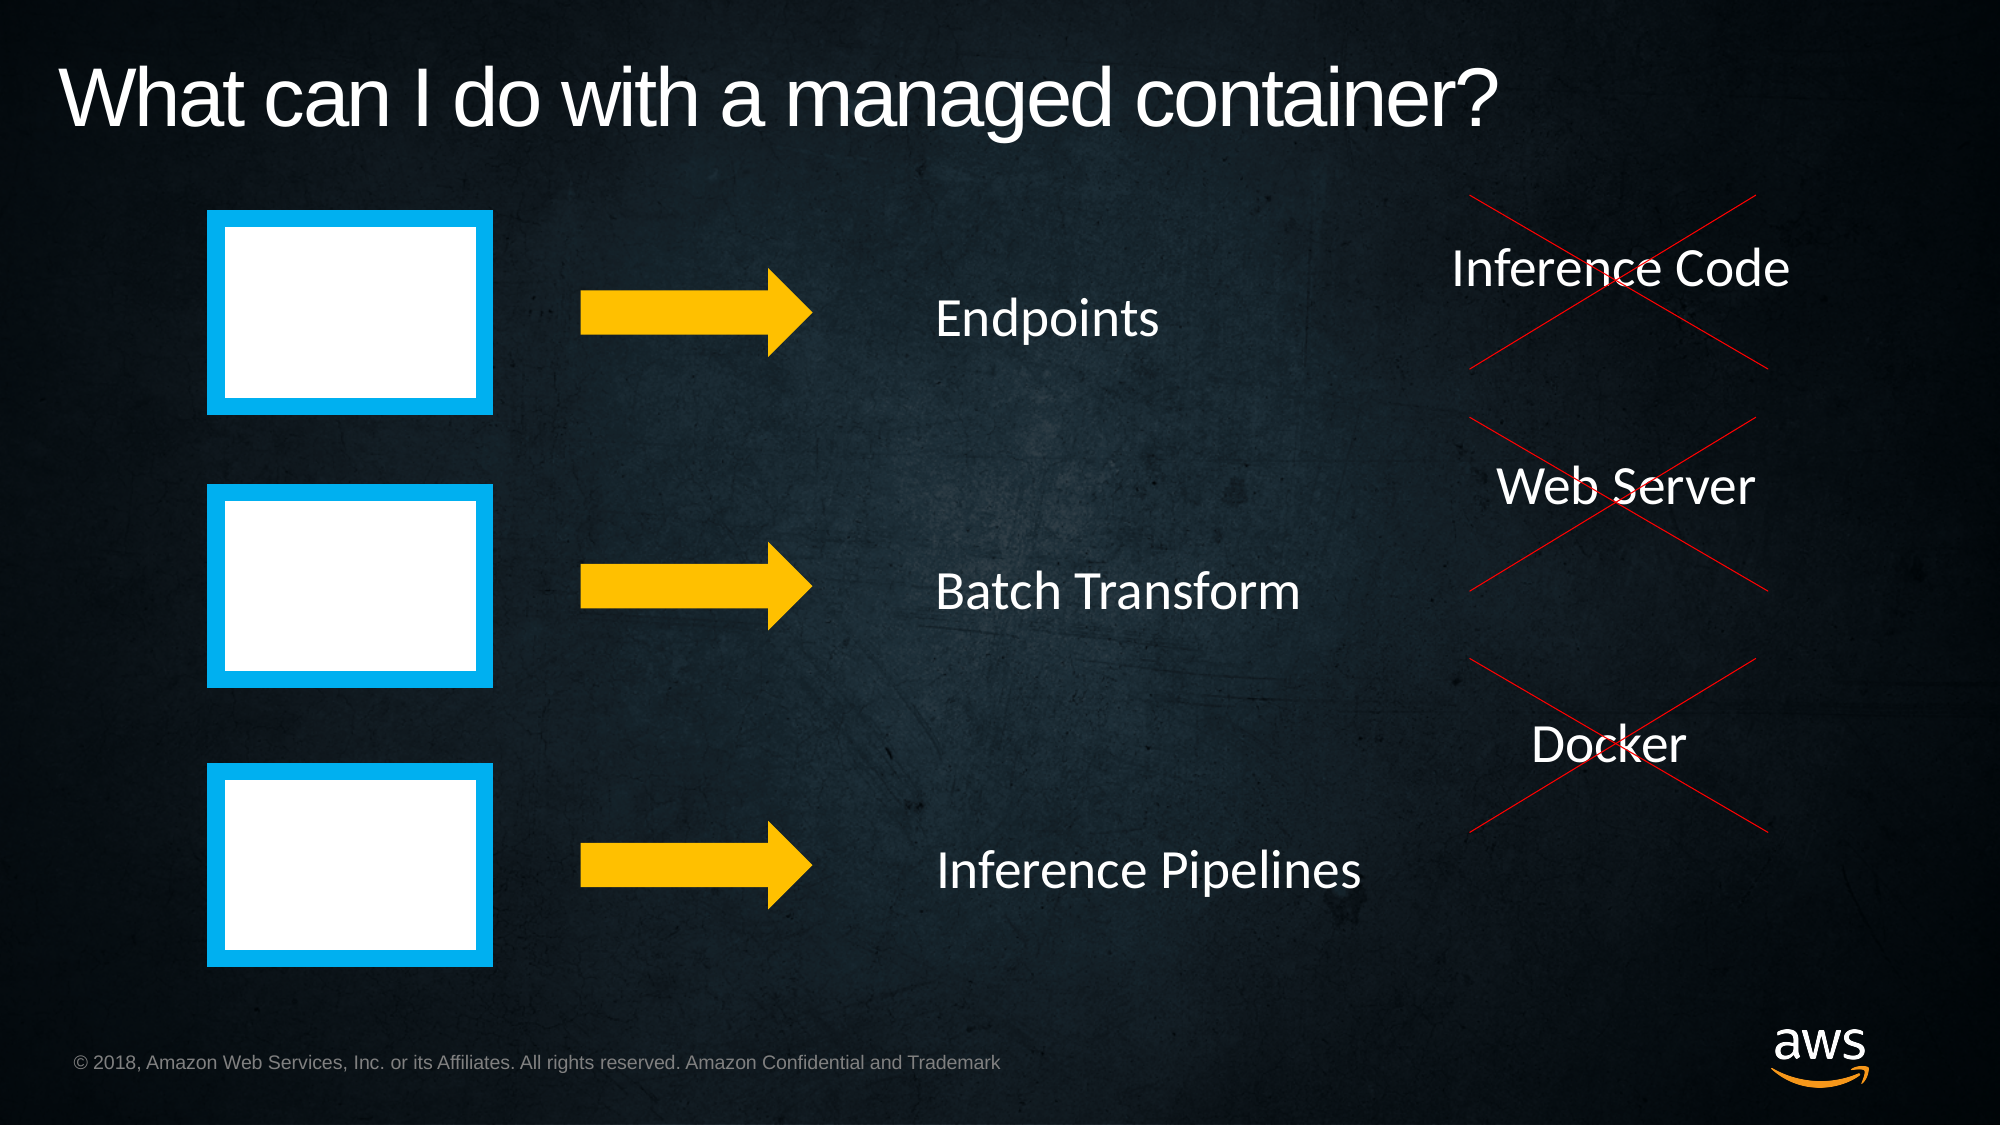

What can I do with a managed container?

Inference Code

Endpoints
Web Server

Batch Transform
Docker

Inference Pipelines